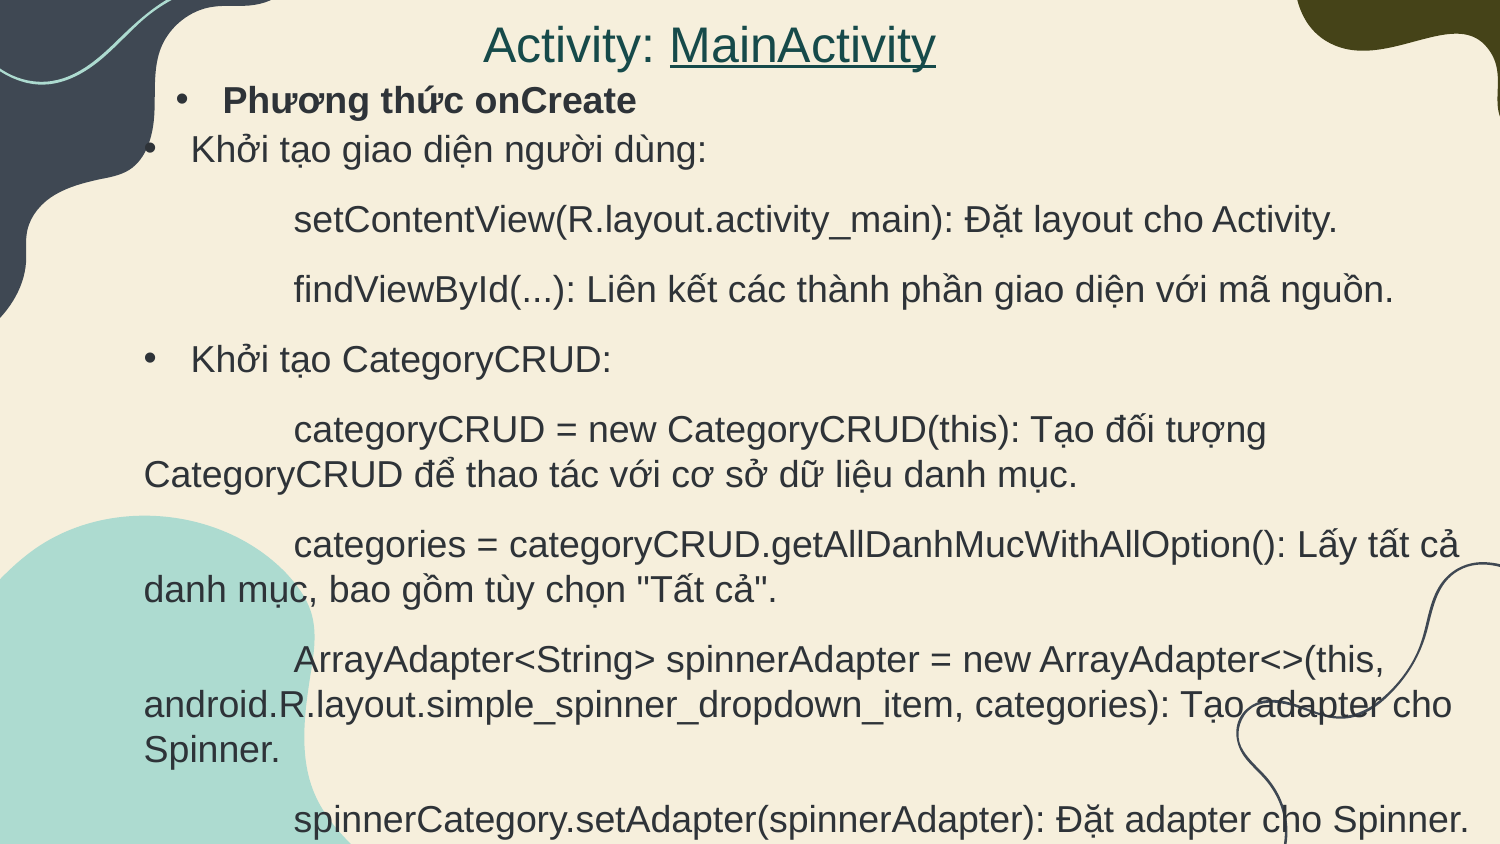

Activity: MainActivity
Phương thức onCreate
Khởi tạo giao diện người dùng:
	setContentView(R.layout.activity_main): Đặt layout cho Activity.
	findViewById(...): Liên kết các thành phần giao diện với mã nguồn.
Khởi tạo CategoryCRUD:
	categoryCRUD = new CategoryCRUD(this): Tạo đối tượng CategoryCRUD để thao tác với cơ sở dữ liệu danh mục.
	categories = categoryCRUD.getAllDanhMucWithAllOption(): Lấy tất cả danh mục, bao gồm tùy chọn "Tất cả".
	ArrayAdapter<String> spinnerAdapter = new ArrayAdapter<>(this, android.R.layout.simple_spinner_dropdown_item, categories): Tạo adapter cho Spinner.
	spinnerCategory.setAdapter(spinnerAdapter): Đặt adapter cho Spinner.